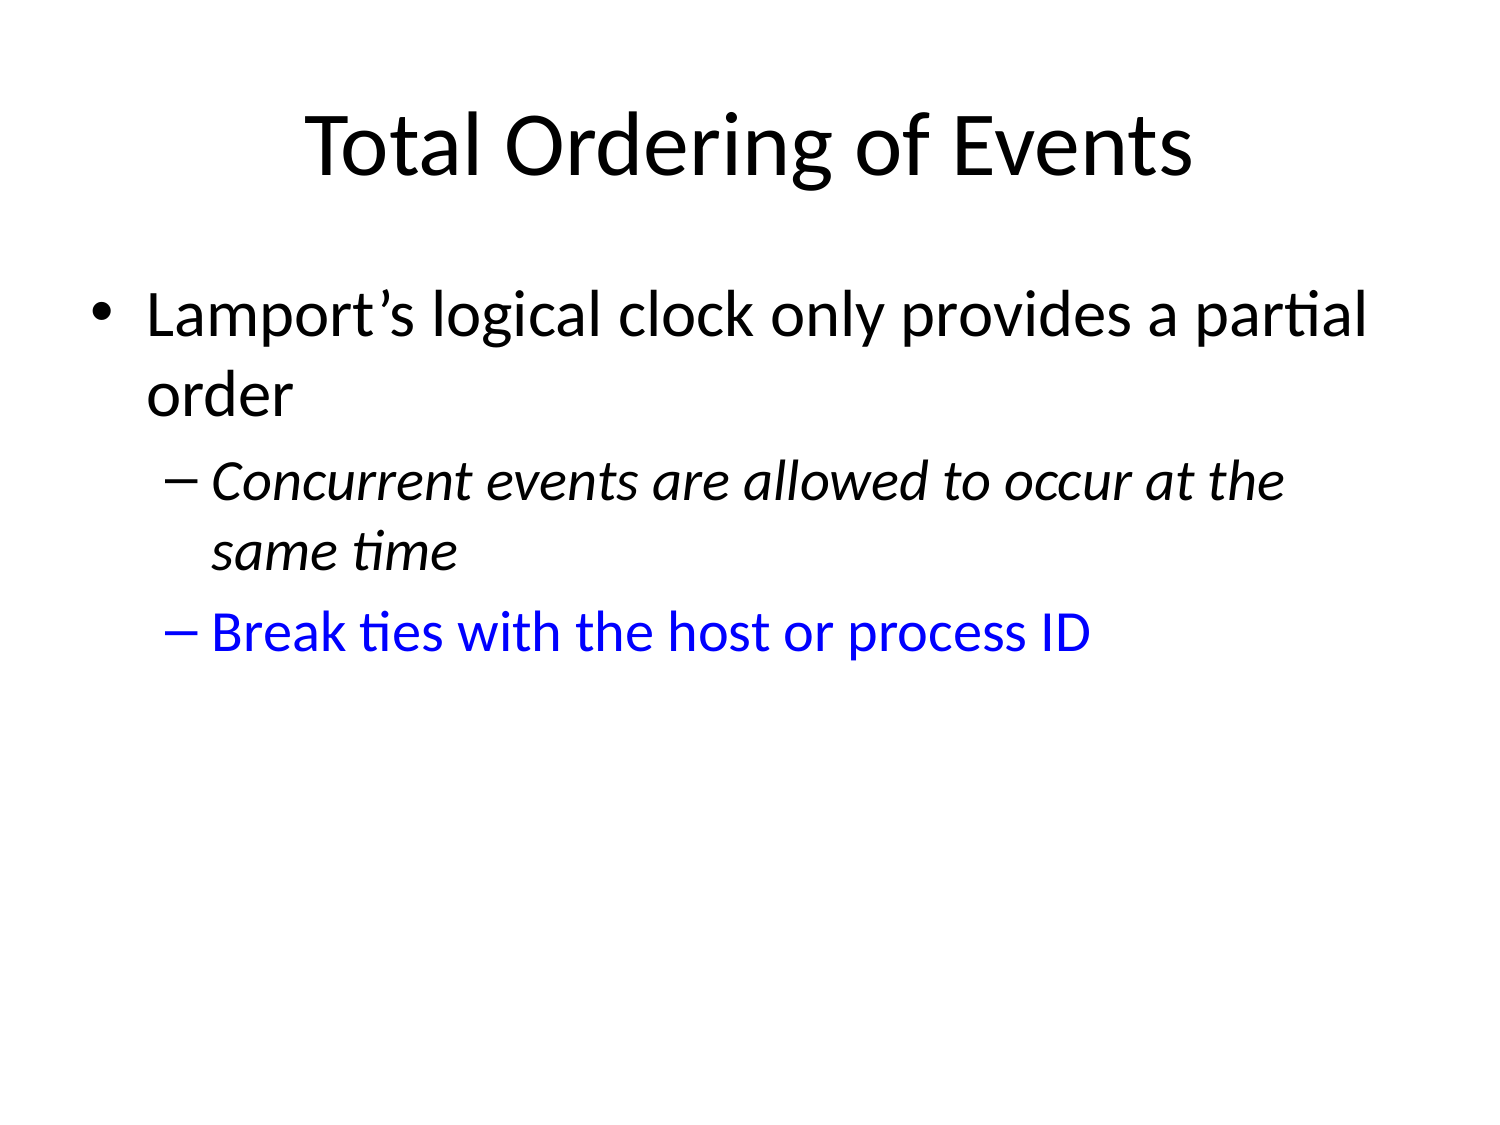

# Total Ordering of Events
Lamport’s logical clock only provides a partial order
Concurrent events are allowed to occur at the same time
Break ties with the host or process ID